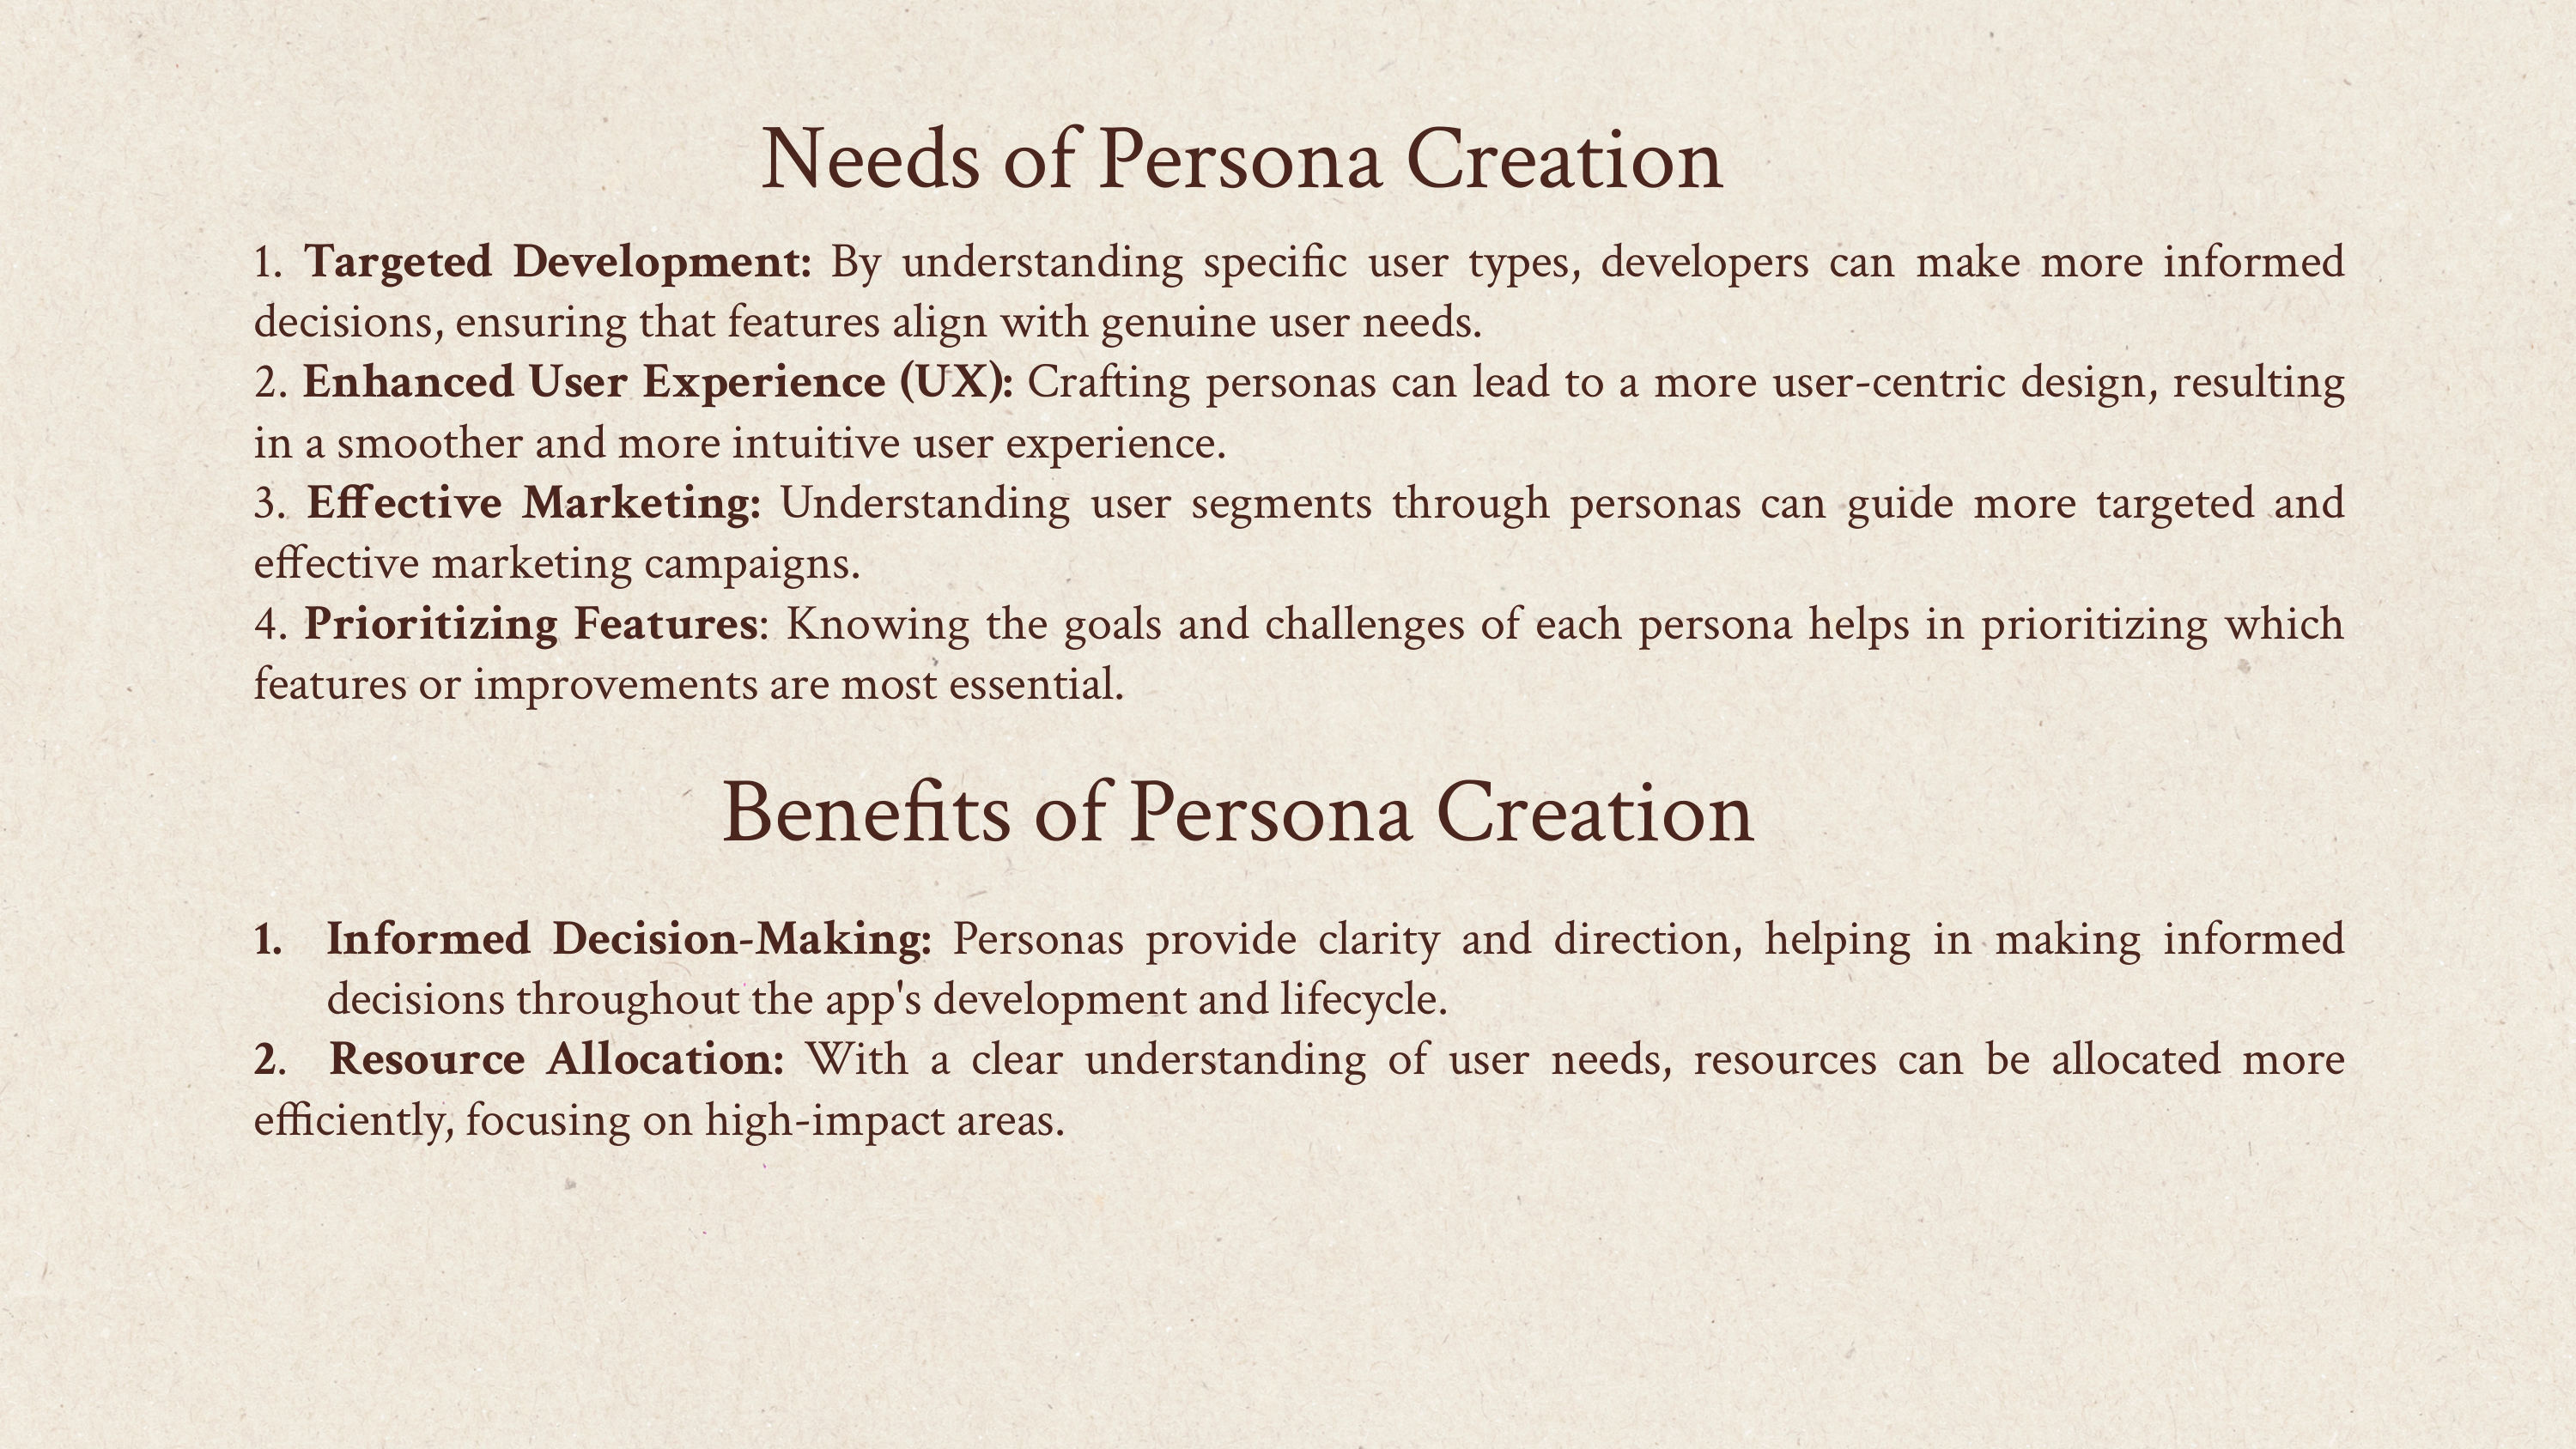

Needs of Persona Creation
1. Targeted Development: By understanding specific user types, developers can make more informed decisions, ensuring that features align with genuine user needs.
2. Enhanced User Experience (UX): Crafting personas can lead to a more user-centric design, resulting in a smoother and more intuitive user experience.
3. Effective Marketing: Understanding user segments through personas can guide more targeted and effective marketing campaigns.
4. Prioritizing Features: Knowing the goals and challenges of each persona helps in prioritizing which features or improvements are most essential.
Benefits of Persona Creation
Informed Decision-Making: Personas provide clarity and direction, helping in making informed decisions throughout the app's development and lifecycle.
2.  Resource Allocation: With a clear understanding of user needs, resources can be allocated more efficiently, focusing on high-impact areas.